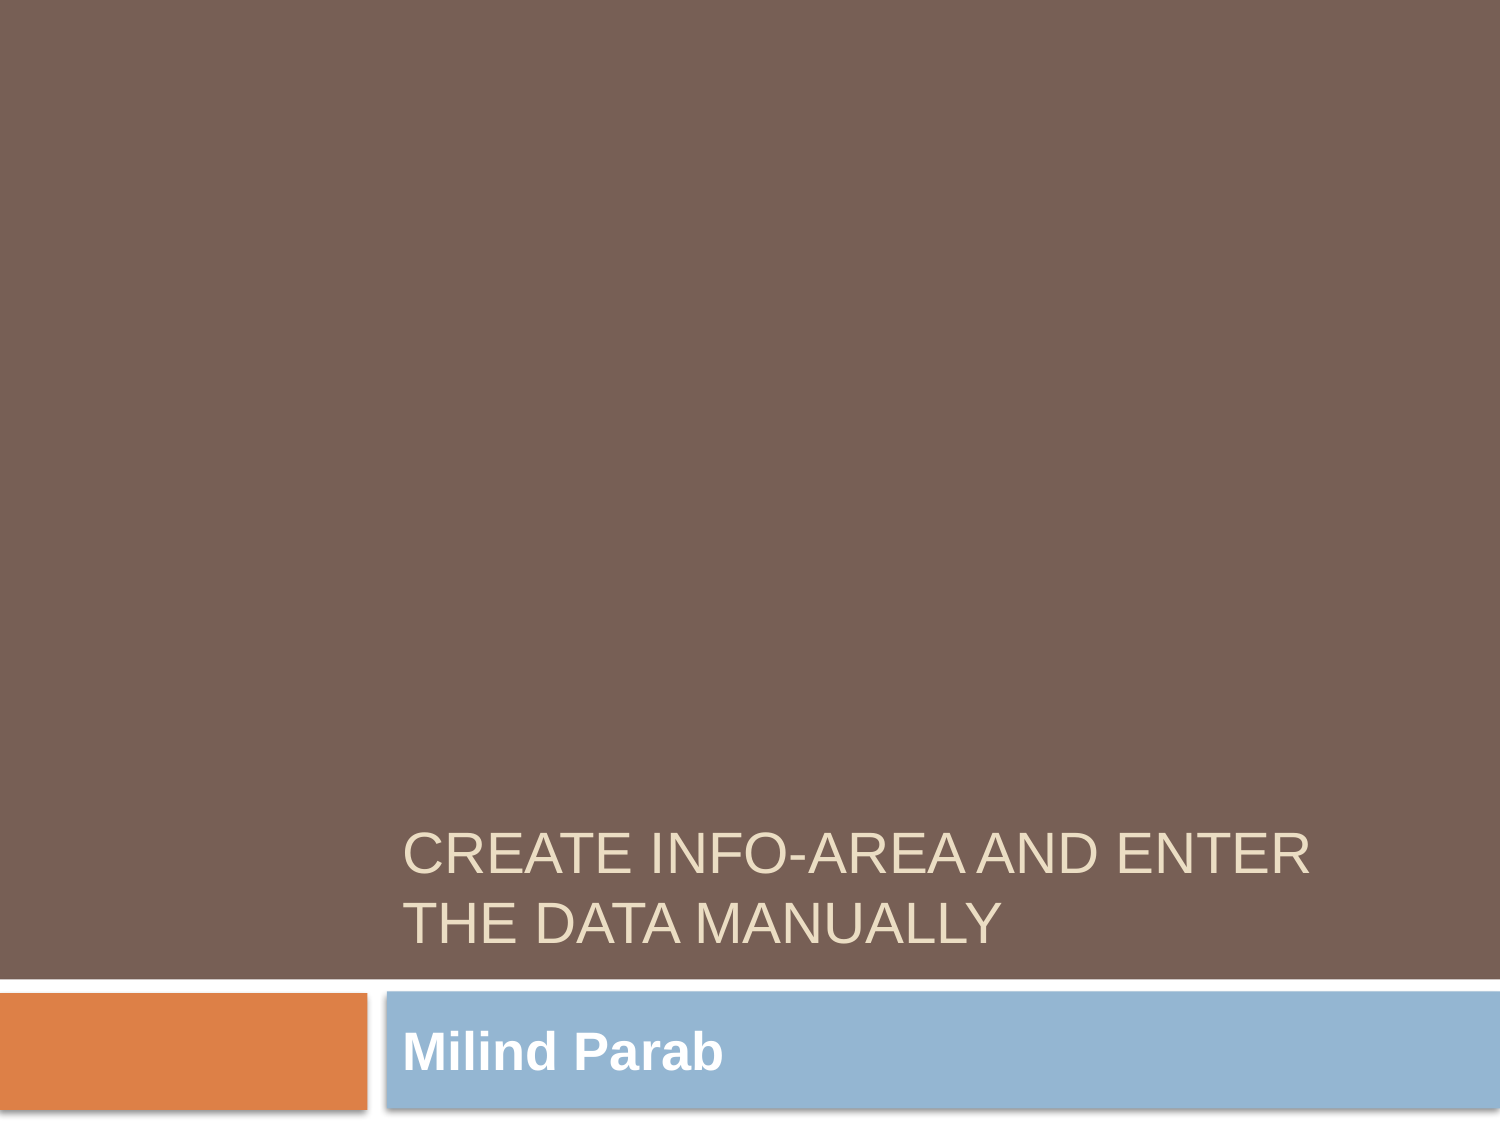

# Create Info-area and Enter the data manually
Milind Parab